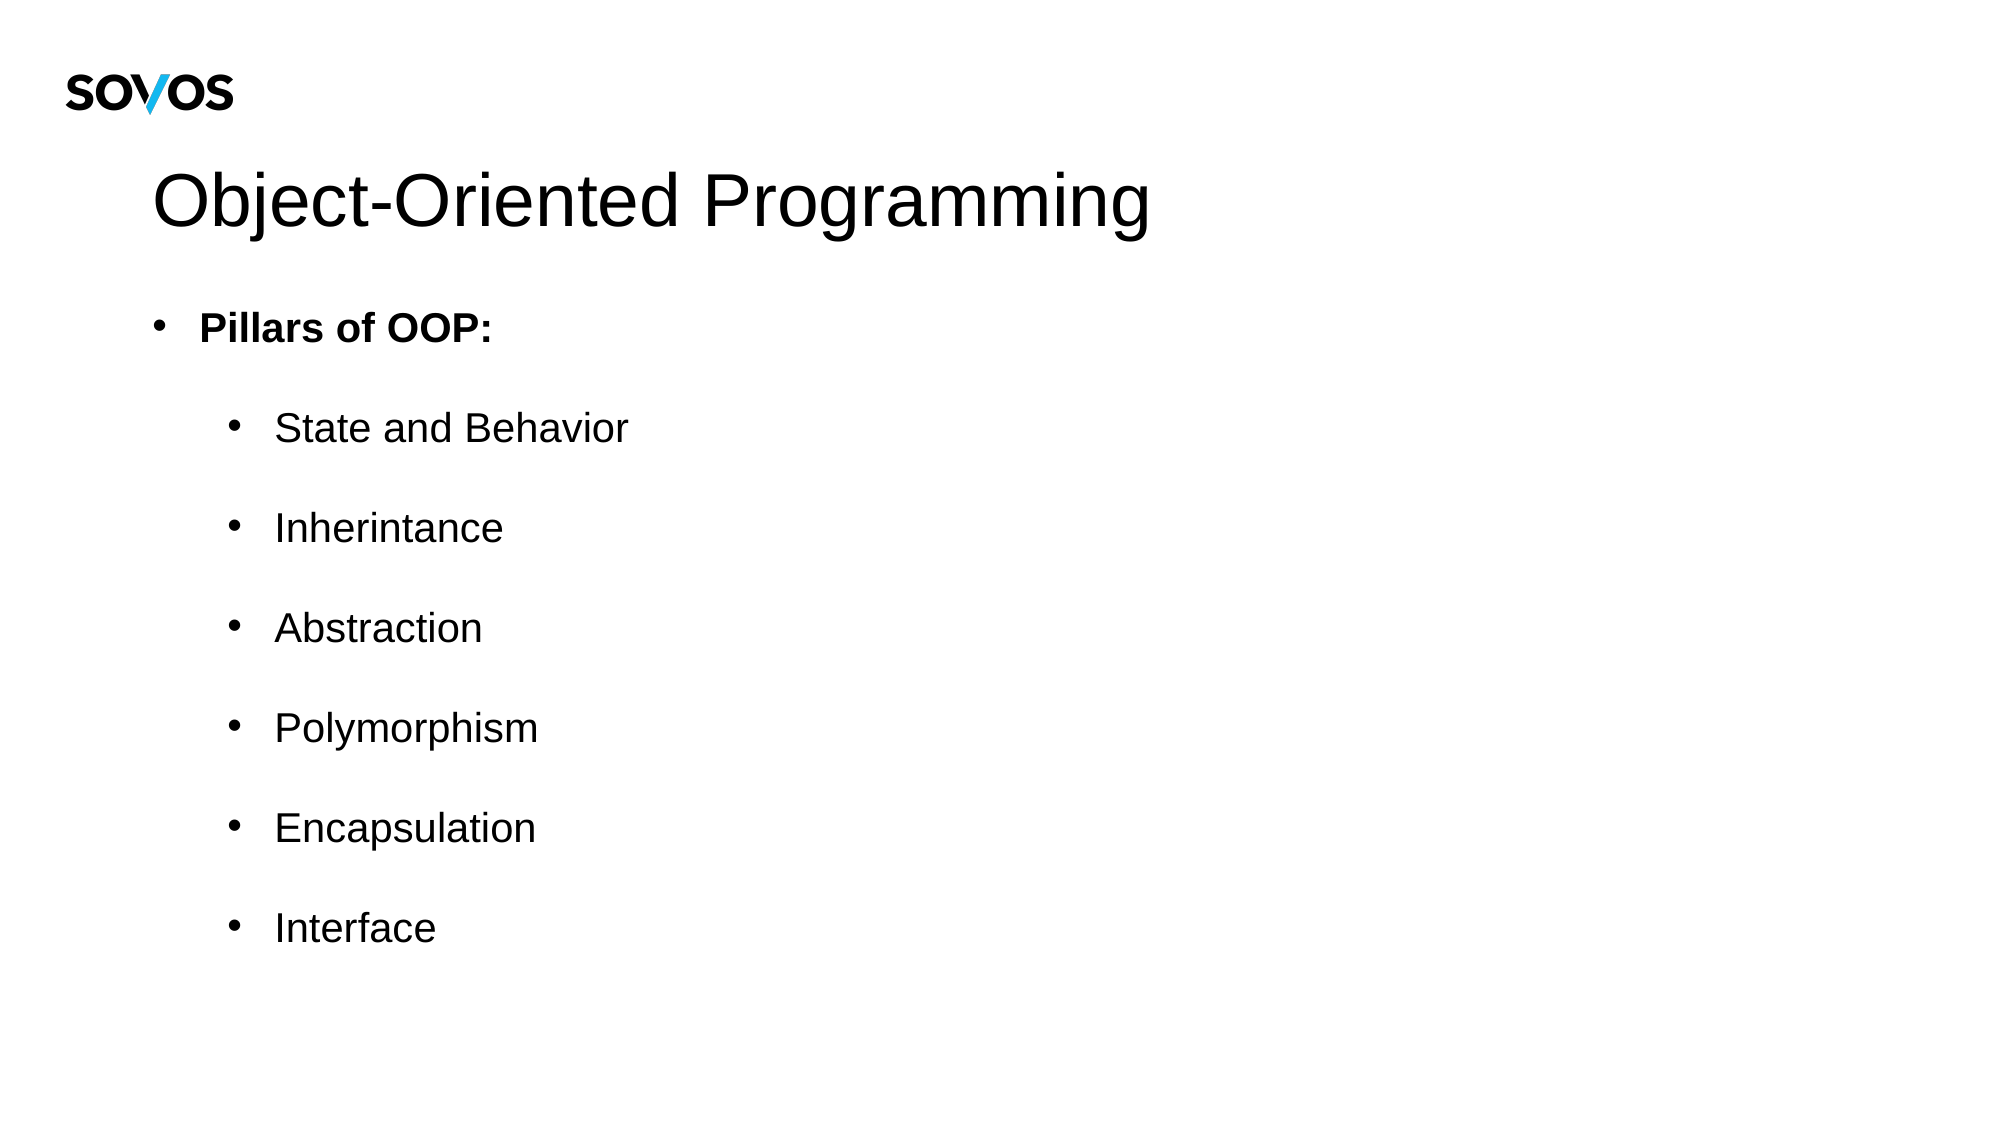

# Object-Oriented Programming
Pillars of OOP:

State and Behavior

Inherintance

Abstraction

Polymorphism

Encapsulation

Interface